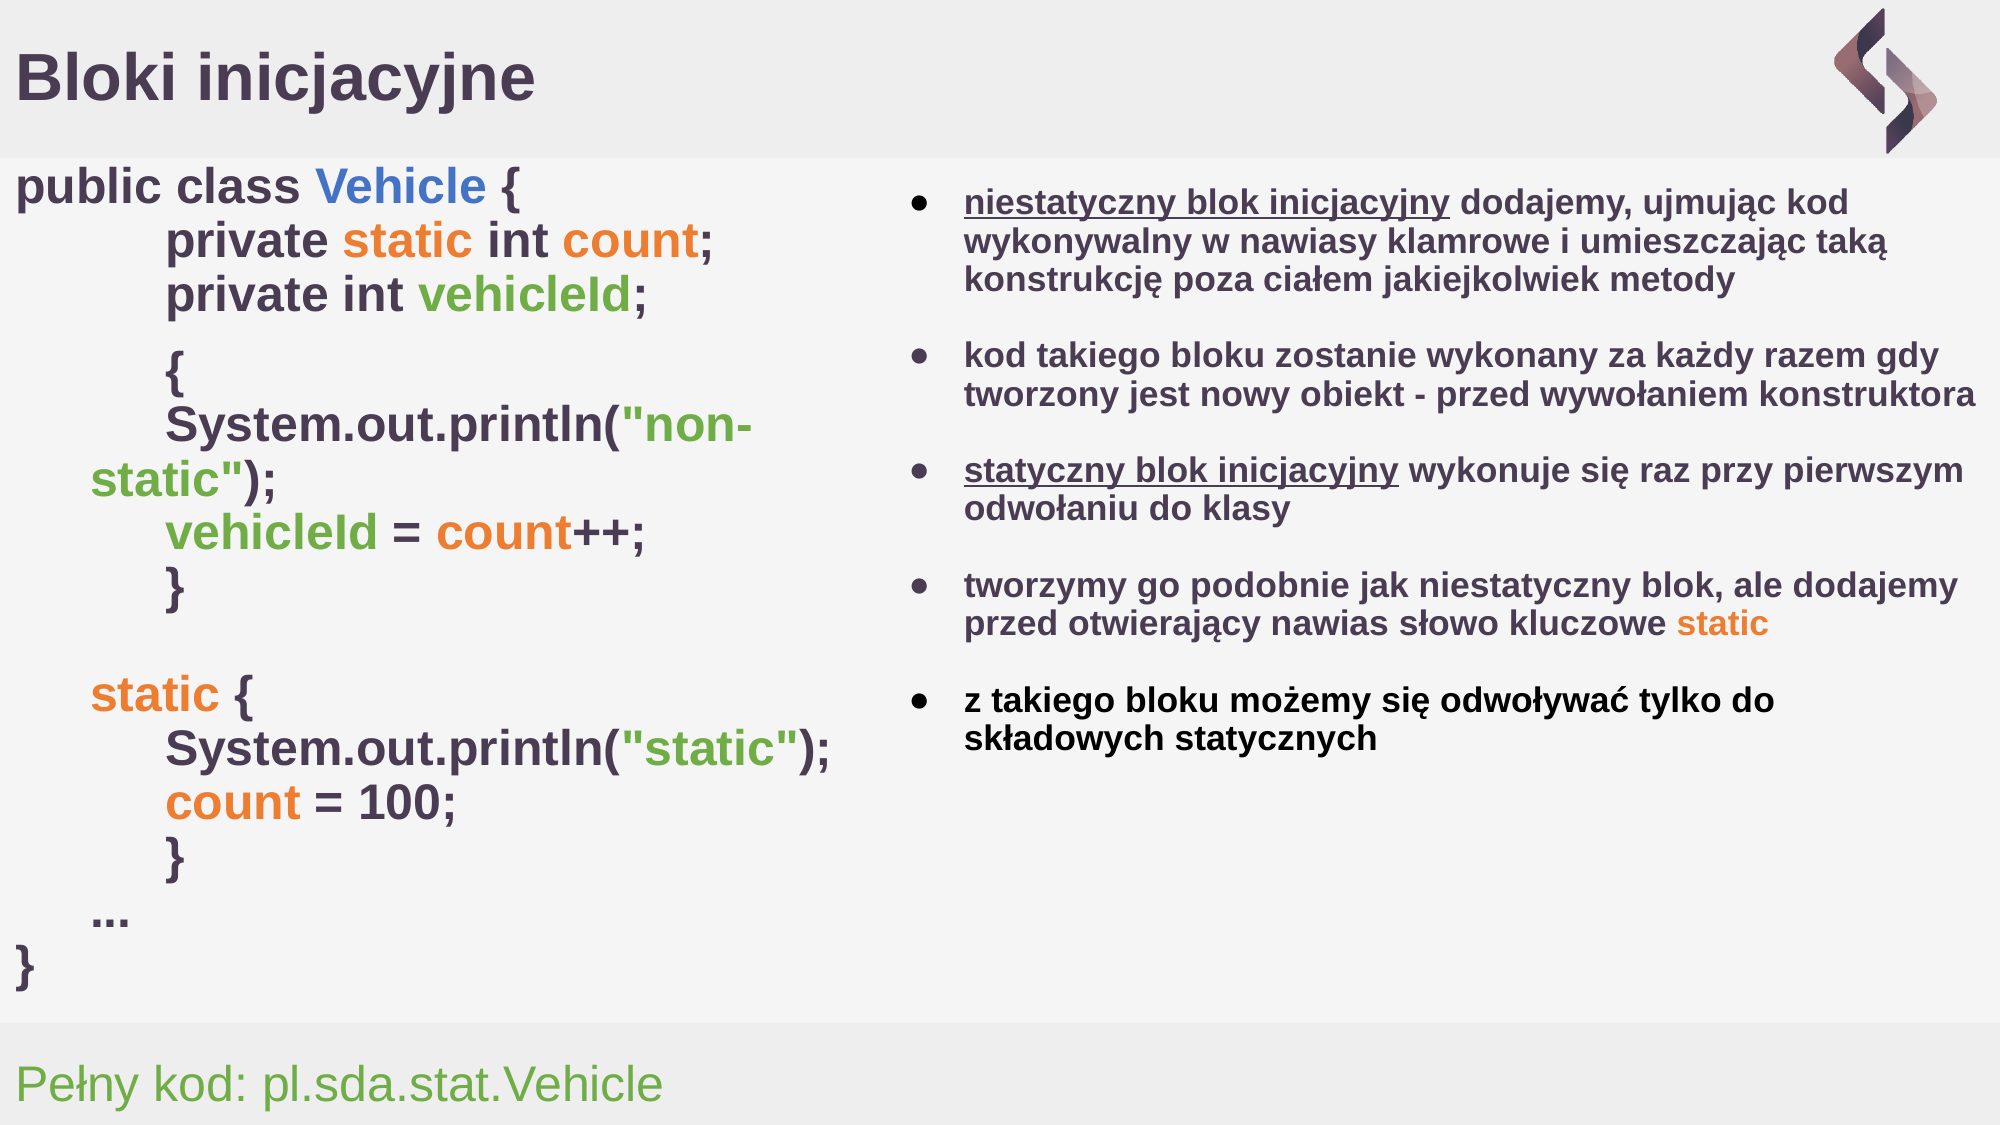

# Bloki inicjacyjne
public class Vehicle {
	private static int count;
	private int vehicleId;

	{
System.out.println("non-static");
        	vehicleId = count++;
    	}

static {
System.out.println("static");
        	count = 100;
    	}
...
}
niestatyczny blok inicjacyjny dodajemy, ujmując kod wykonywalny w nawiasy klamrowe i umieszczając taką konstrukcję poza ciałem jakiejkolwiek metody

kod takiego bloku zostanie wykonany za każdy razem gdy tworzony jest nowy obiekt - przed wywołaniem konstruktora

statyczny blok inicjacyjny wykonuje się raz przy pierwszym odwołaniu do klasy

tworzymy go podobnie jak niestatyczny blok, ale dodajemy przed otwierający nawias słowo kluczowe static

z takiego bloku możemy się odwoływać tylko do składowych statycznych
Pełny kod: pl.sda.stat.Vehicle